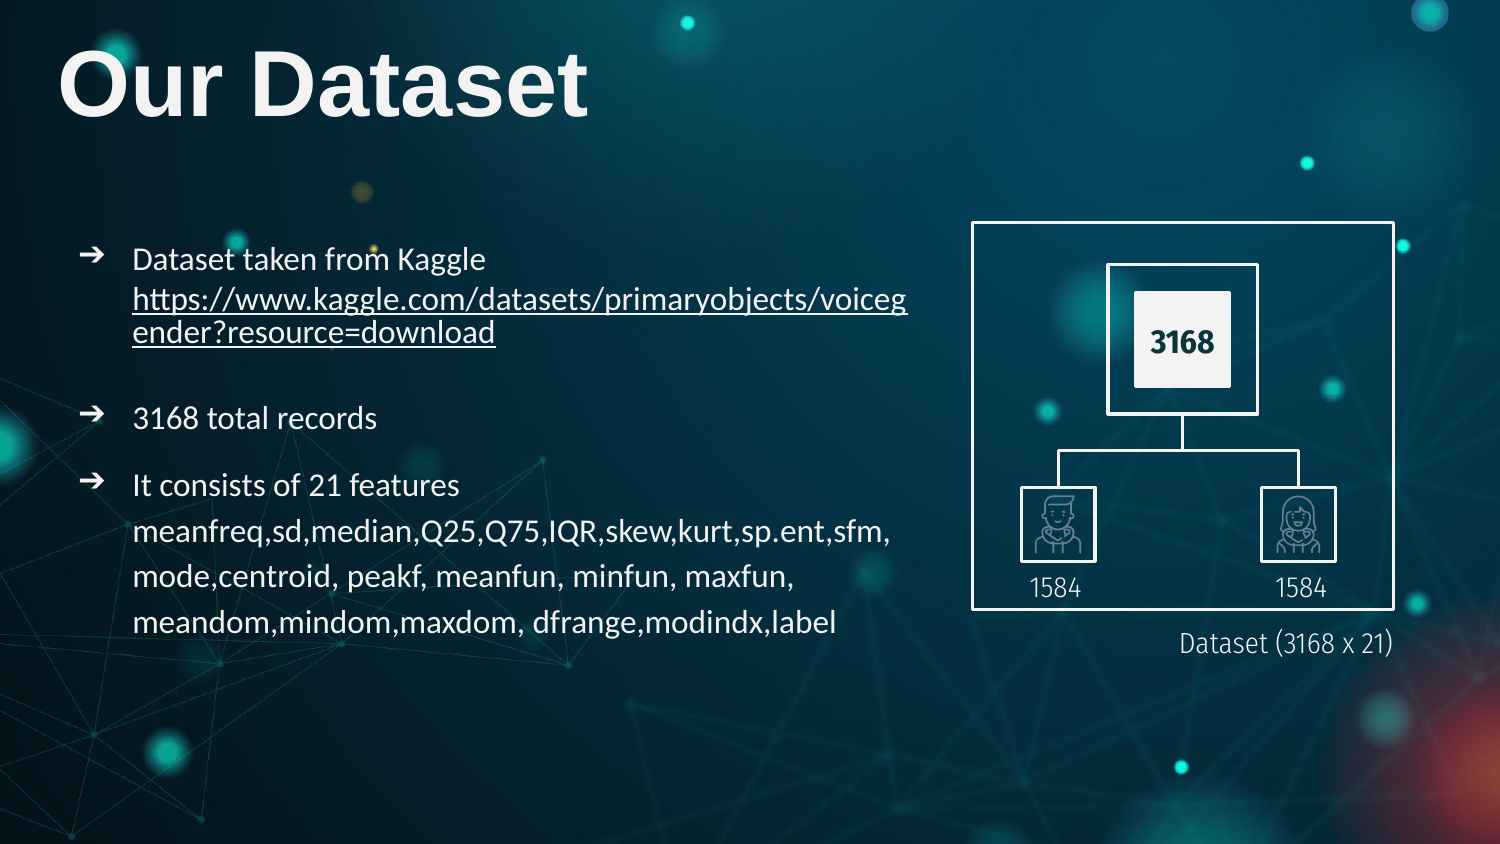

# Our Dataset

Dataset taken from Kaggle
https://www.kaggle.com/datasets/primaryobjects/voicegender?resource=download

3168 total records
It consists of 21 features meanfreq,sd,median,Q25,Q75,IQR,skew,kurt,sp.ent,sfm,mode,centroid, peakf, meanfun, minfun, maxfun, meandom,mindom,maxdom, dfrange,modindx,label

3168

1584
1584
Dataset (3168 x 21)